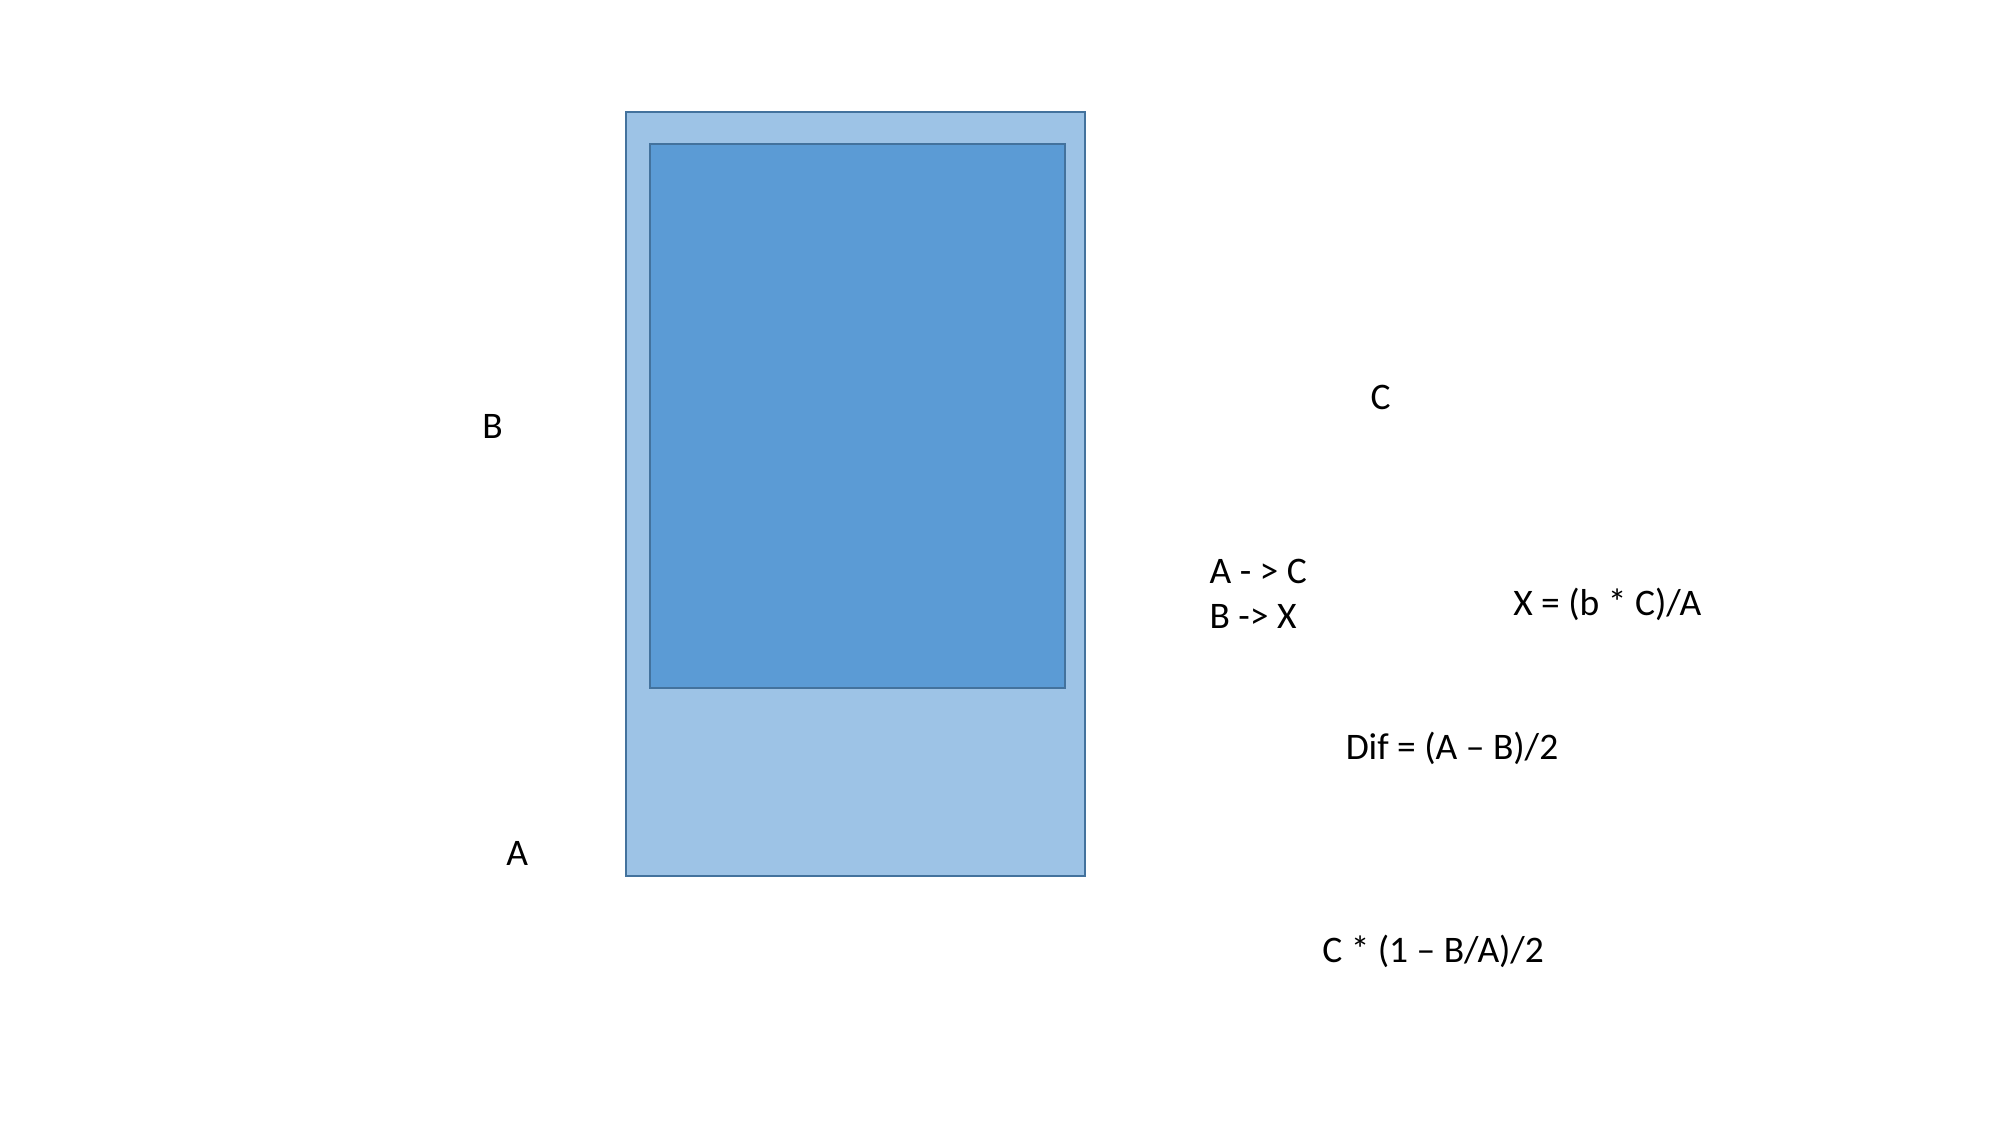

C
B
A - > C
B -> X
X = (b * C)/A
Dif = (A – B)/2
A
C * (1 – B/A)/2